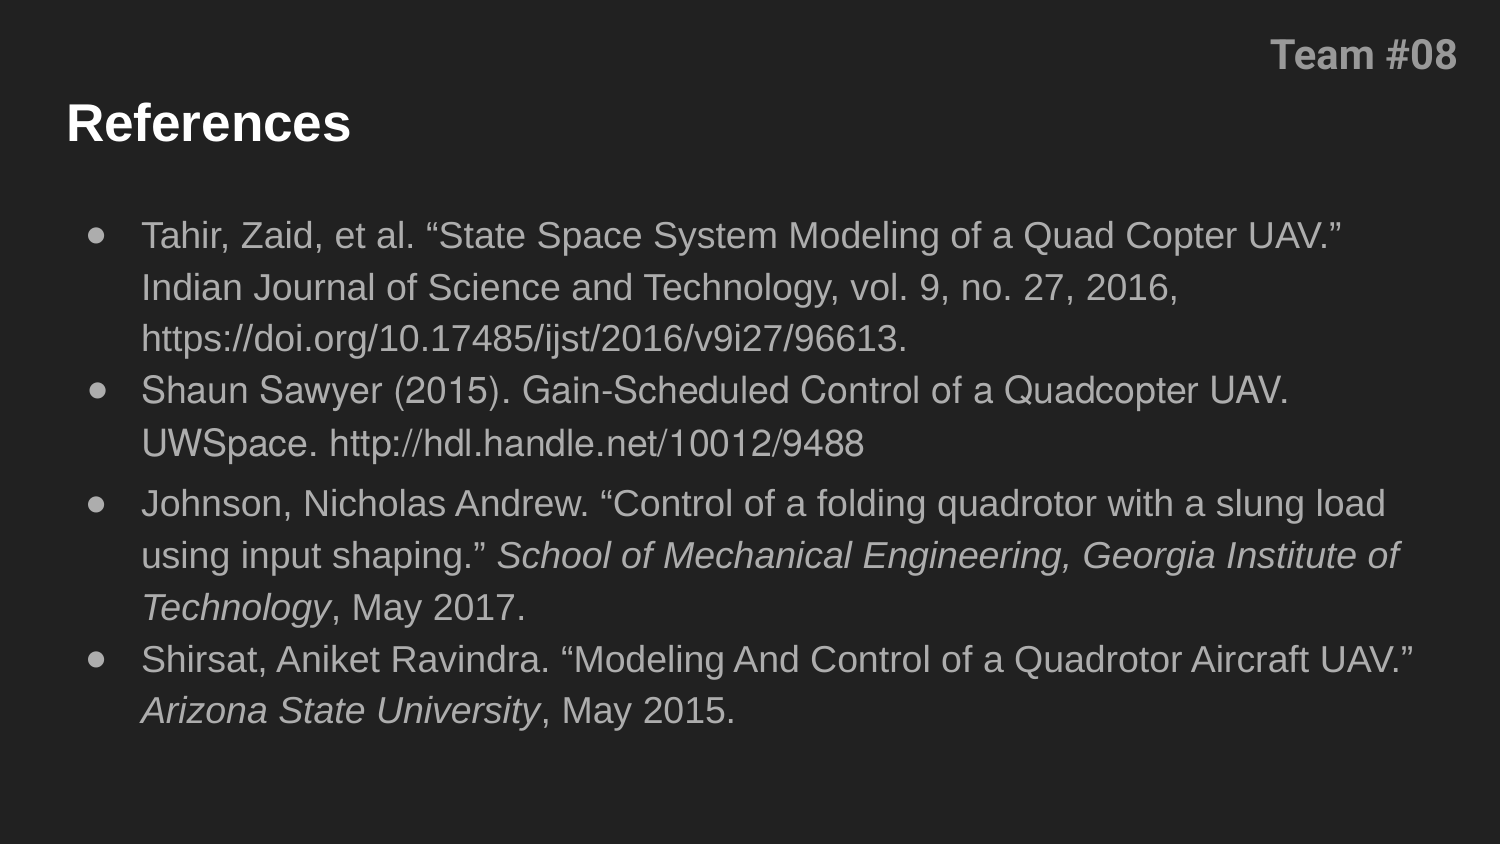

Team #08
# References
Tahir, Zaid, et al. “State Space System Modeling of a Quad Copter UAV.” Indian Journal of Science and Technology, vol. 9, no. 27, 2016, https://doi.org/10.17485/ijst/2016/v9i27/96613.
Shaun Sawyer (2015). Gain-Scheduled Control of a Quadcopter UAV. UWSpace. http://hdl.handle.net/10012/9488
Johnson, Nicholas Andrew. “Control of a folding quadrotor with a slung load using input shaping.” School of Mechanical Engineering, Georgia Institute of Technology, May 2017.
Shirsat, Aniket Ravindra. “Modeling And Control of a Quadrotor Aircraft UAV.” Arizona State University, May 2015.